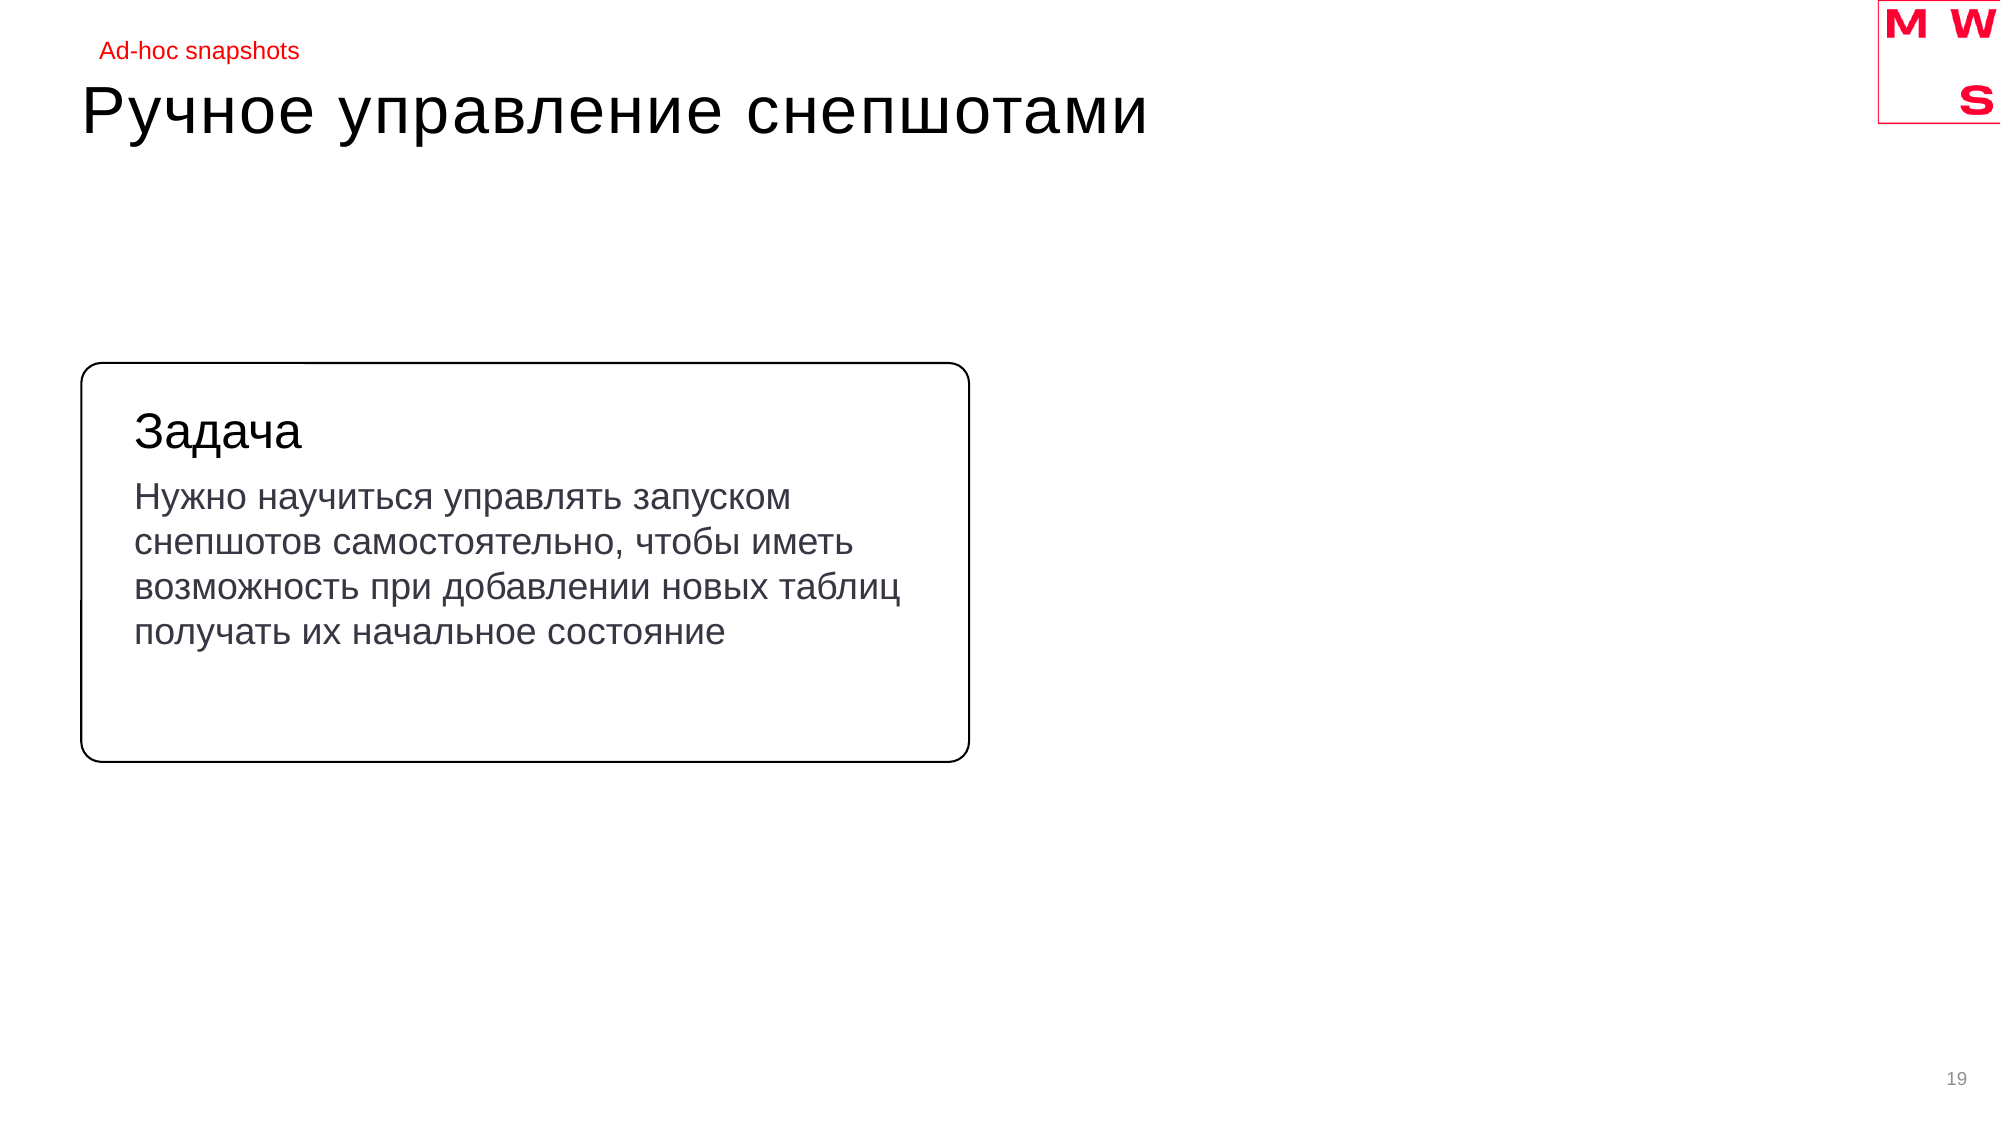

Ad-hoc snapshots
# Ручное управление снепшотами

Задача
Нужно научиться управлять запуском снепшотов самостоятельно, чтобы иметь возможность при добавлении новых таблиц получать их начальное состояние
19